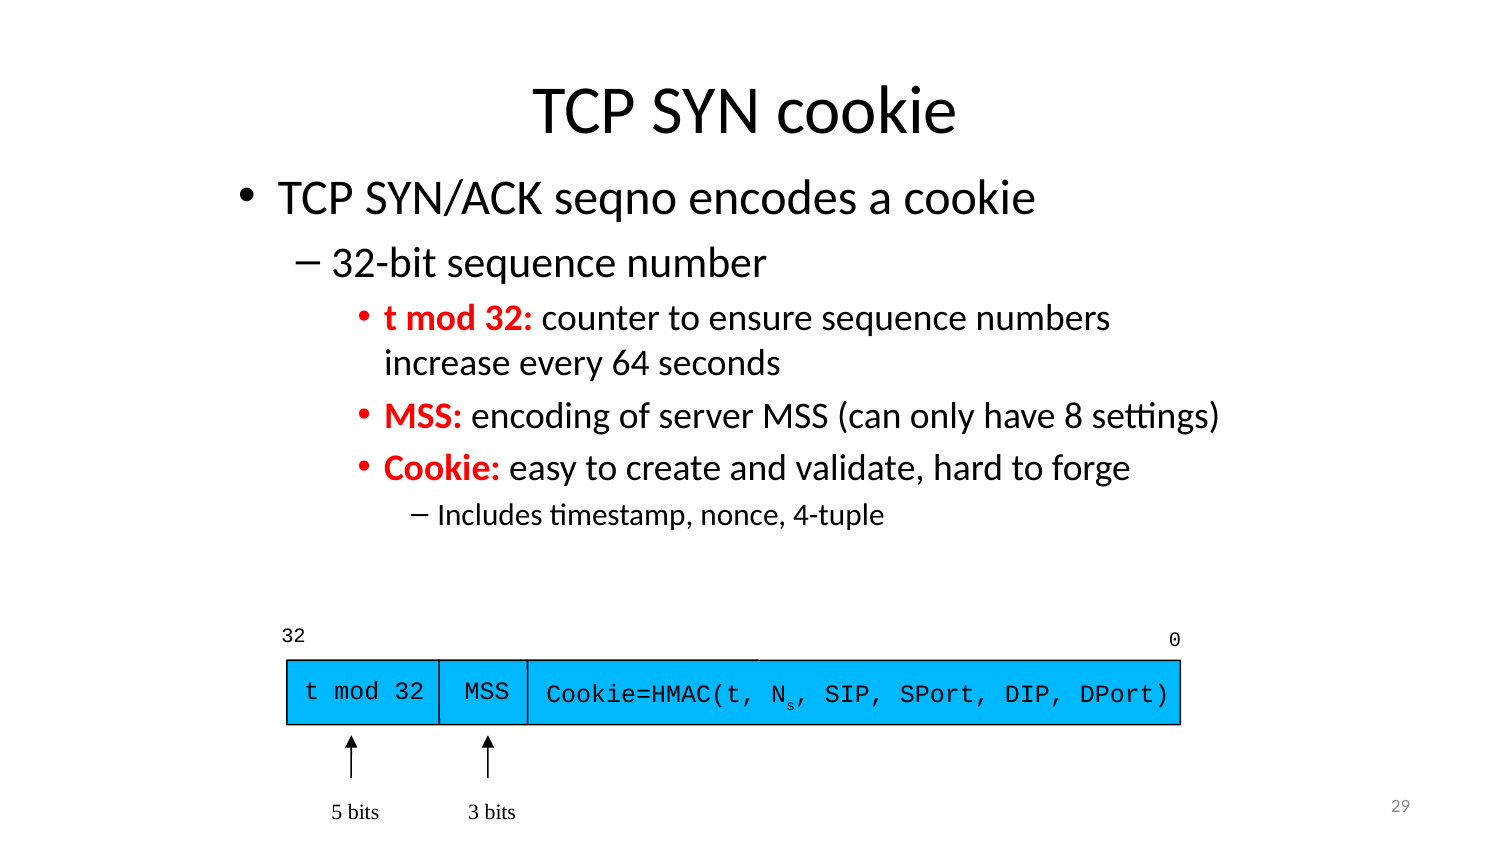

# TCP SYN cookie
TCP SYN/ACK seqno encodes a cookie
32-bit sequence number
t mod 32: counter to ensure sequence numbers increase every 64 seconds
MSS: encoding of server MSS (can only have 8 settings)
Cookie: easy to create and validate, hard to forge
Includes timestamp, nonce, 4-tuple
32
0

t mod 32
MSS
Cookie=HMAC(t, Ns, SIP, SPort, DIP, DPort)

29
5 bits
3 bits